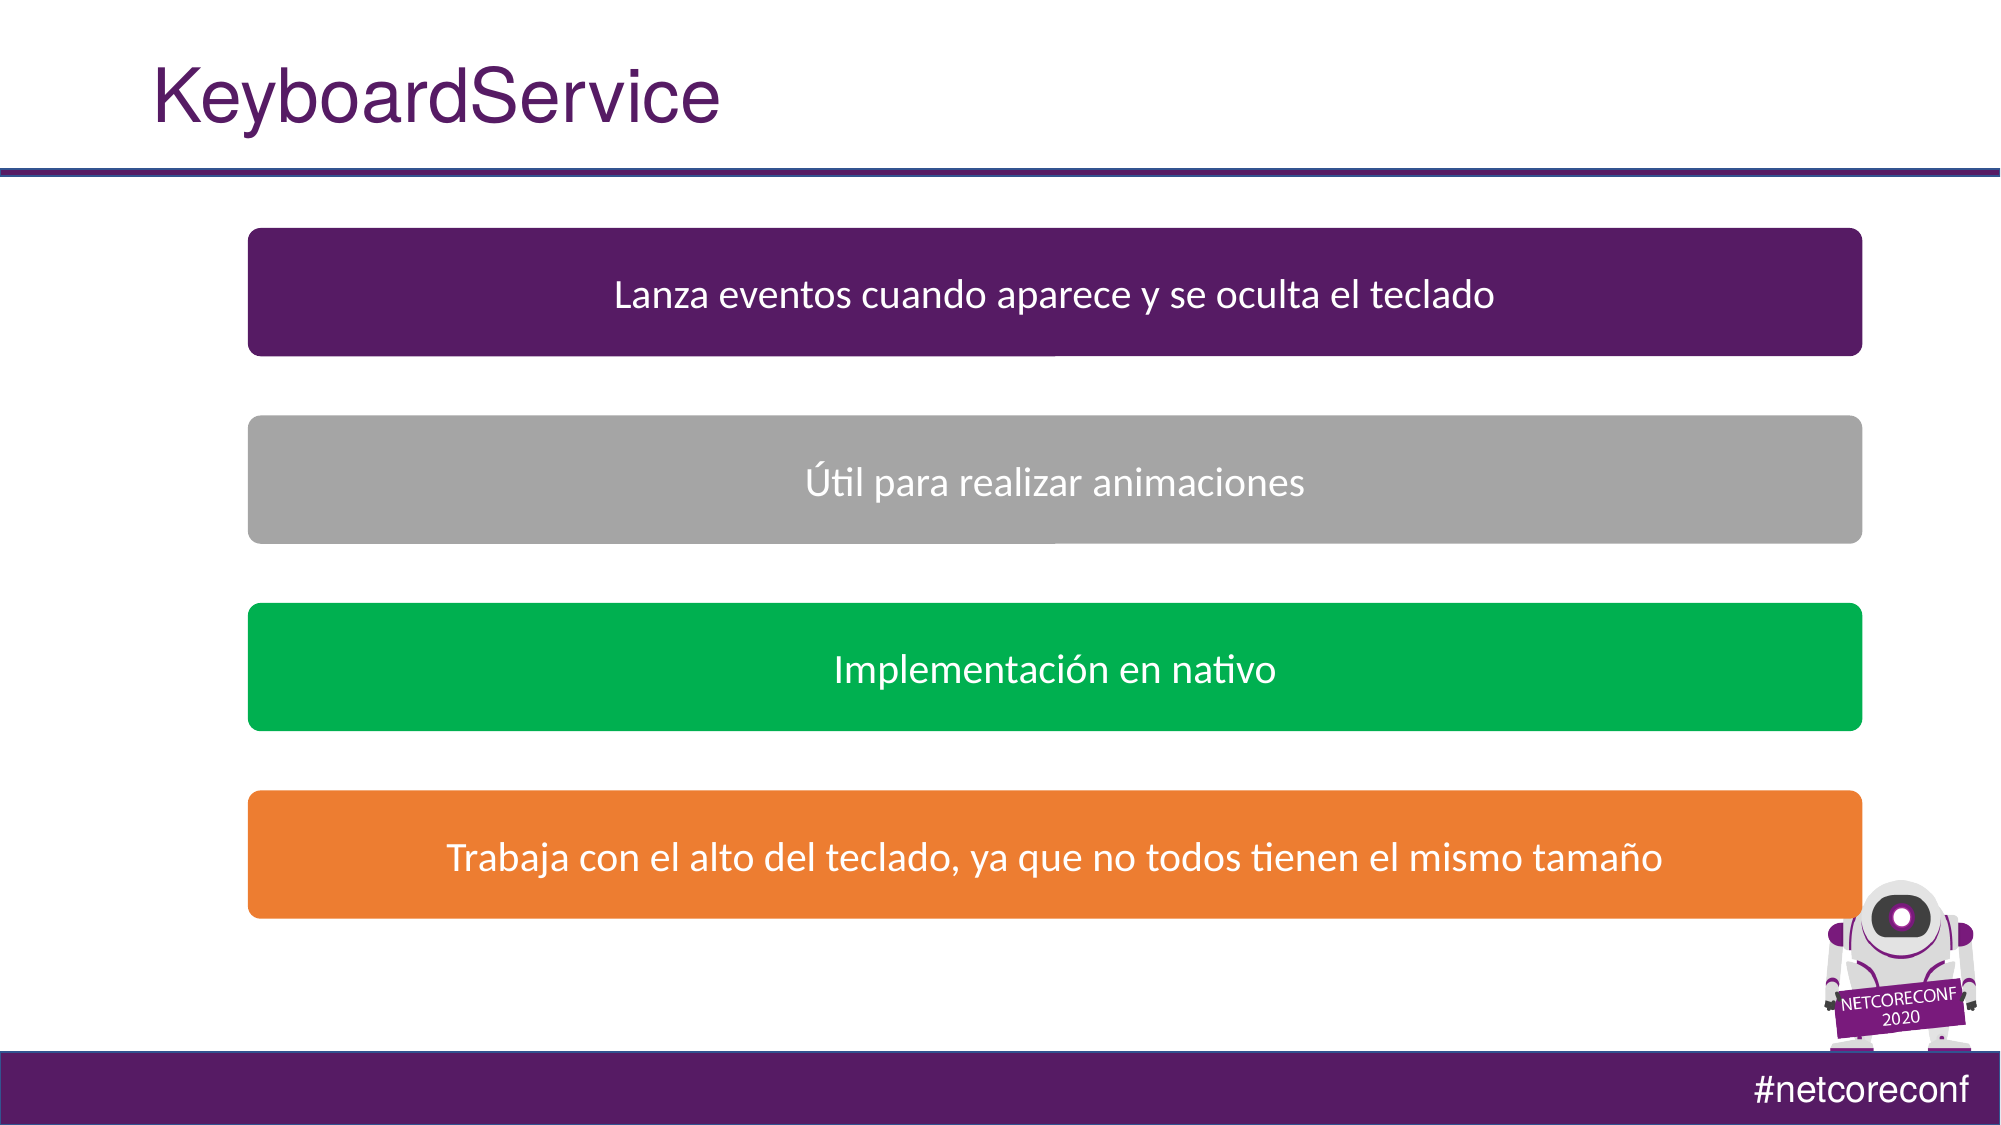

# KeyboardService
Lanza eventos cuando aparece y se oculta el teclado
Útil para realizar animaciones
Implementación en nativo
Trabaja con el alto del teclado, ya que no todos tienen el mismo tamaño